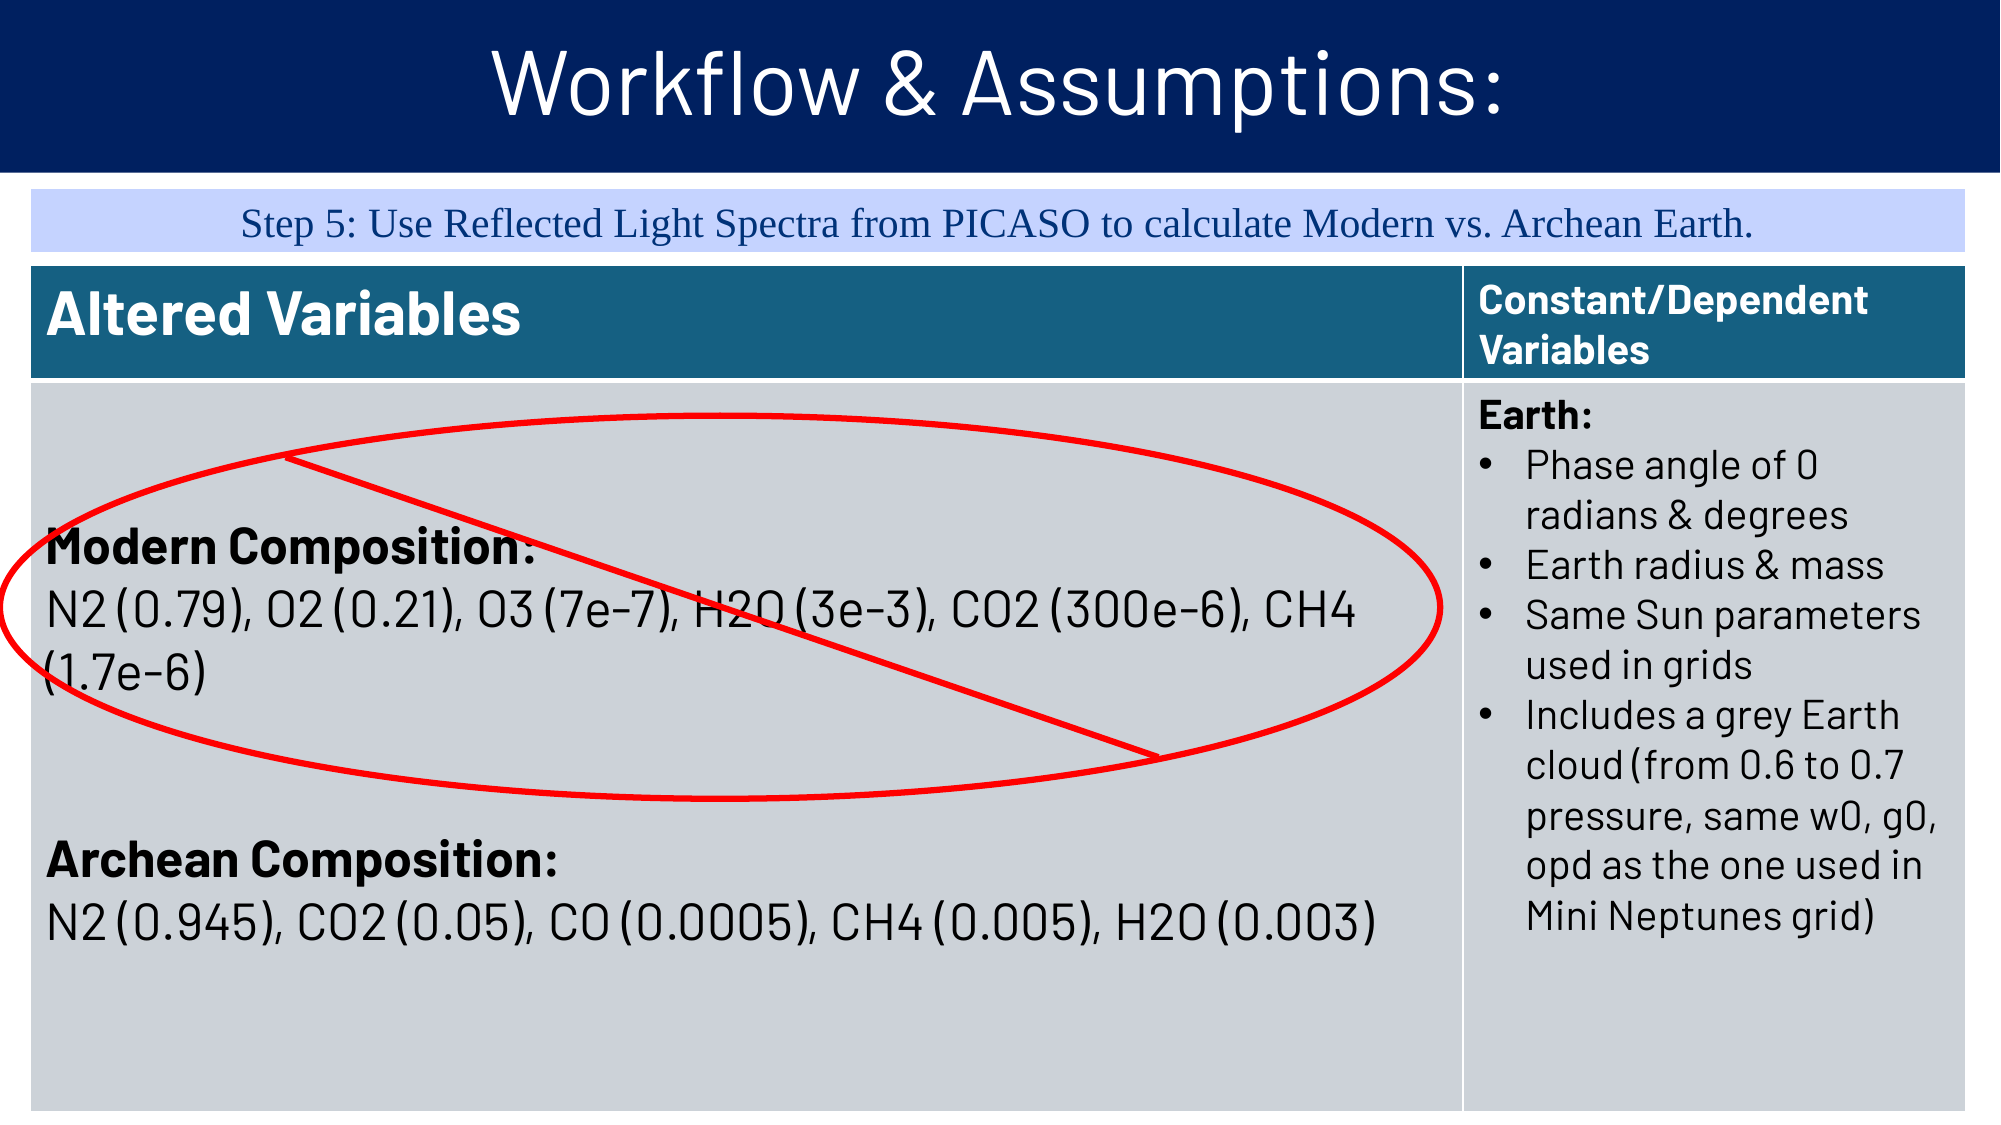

# Workflow & Assumptions:
Step 5: Use Reflected Light Spectra from PICASO to calculate Modern vs. Archean Earth.
| Altered Variables | Constant/Dependent Variables |
| --- | --- |
| Modern Composition: N2 (0.79), O2 (0.21), O3 (7e-7), H2O (3e-3), CO2 (300e-6), CH4 (1.7e-6) Archean Composition: N2 (0.945), CO2 (0.05), CO (0.0005), CH4 (0.005), H2O (0.003) | Earth: Phase angle of 0 radians & degrees Earth radius & mass Same Sun parameters used in grids Includes a grey Earth cloud (from 0.6 to 0.7 pressure, same w0, g0, opd as the one used in Mini Neptunes grid) |